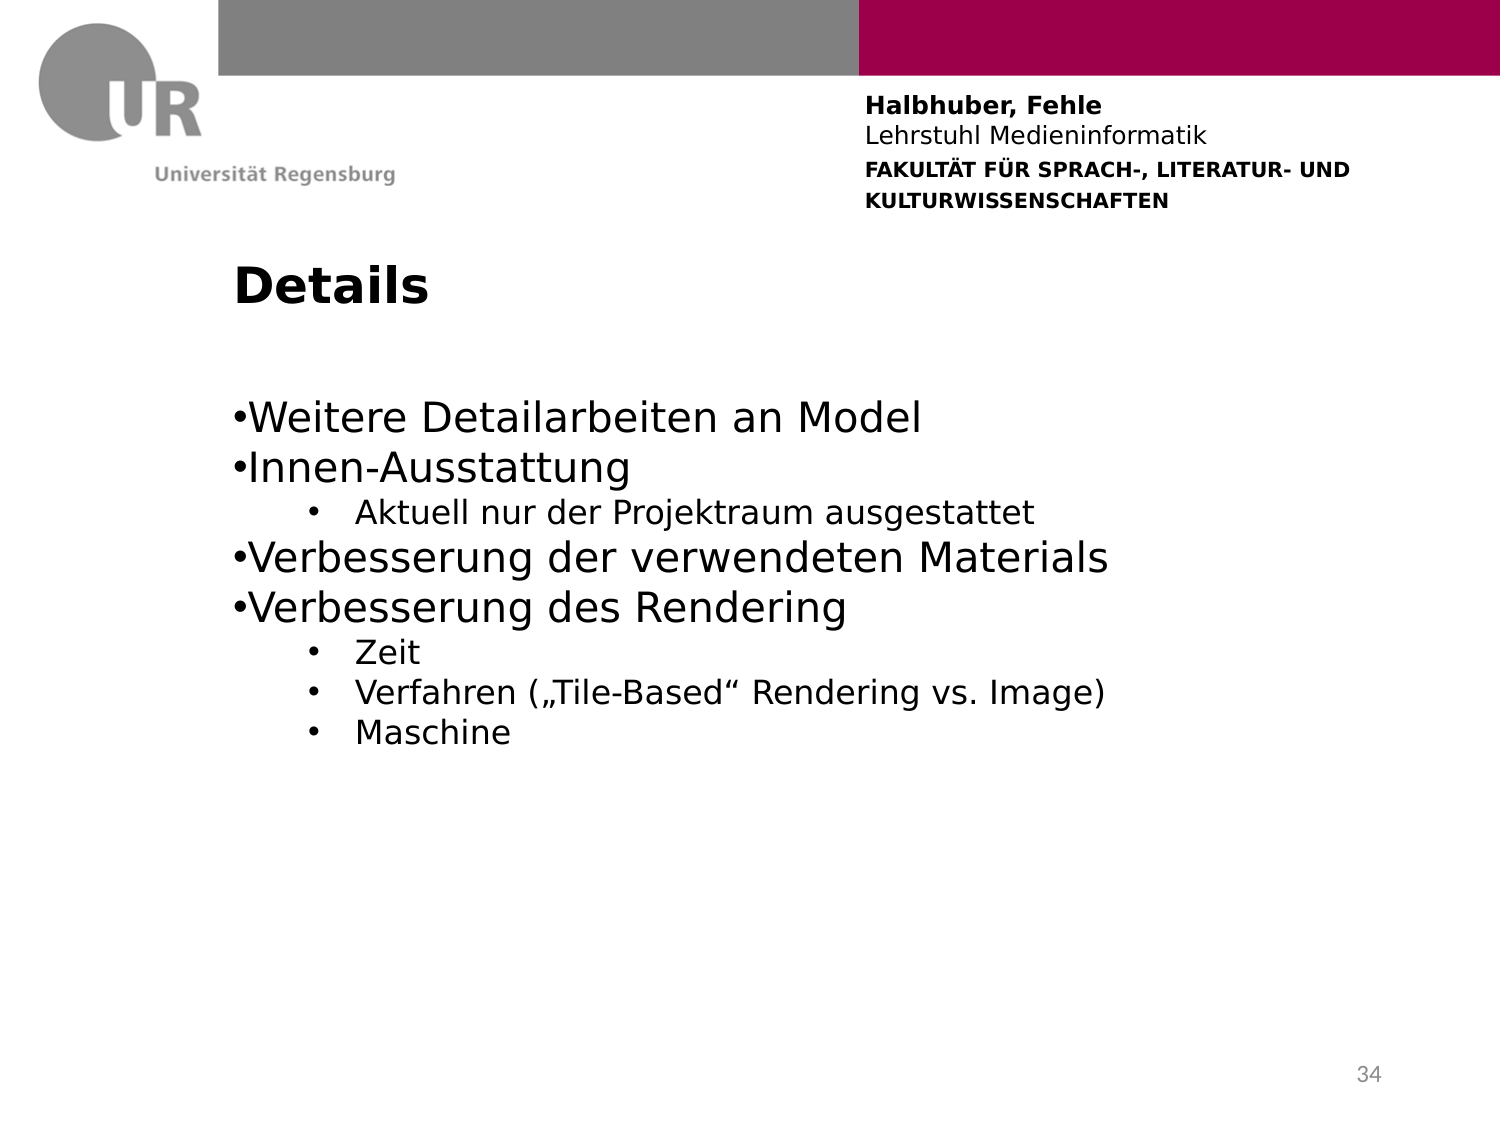

# Details
Weitere Detailarbeiten an Model
Innen-Ausstattung
Aktuell nur der Projektraum ausgestattet
Verbesserung der verwendeten Materials
Verbesserung des Rendering
Zeit
Verfahren („Tile-Based“ Rendering vs. Image)
Maschine
34